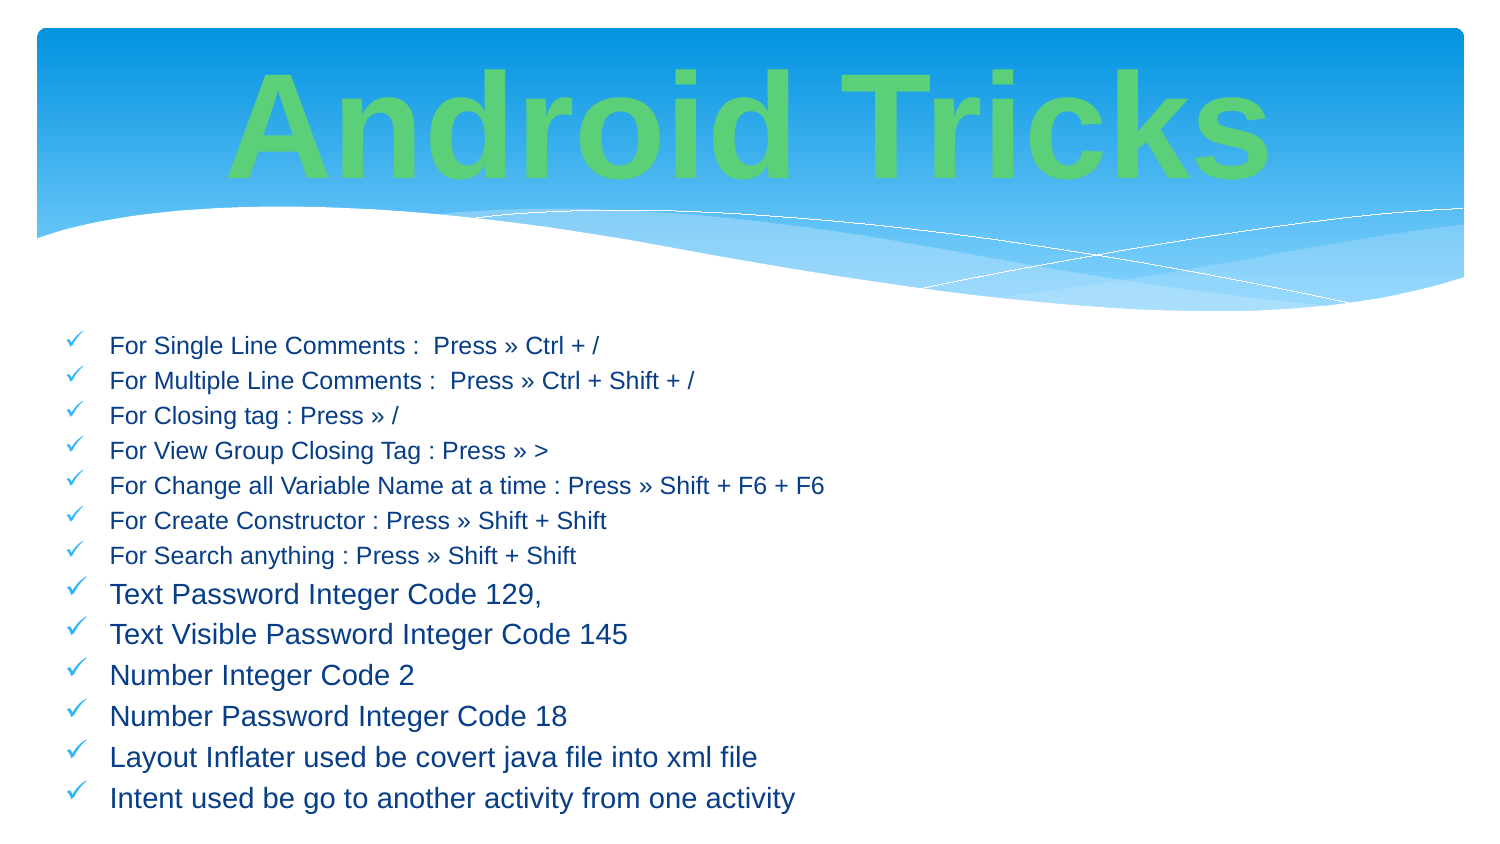

# Android Tricks
For Single Line Comments :  Press » Ctrl + /
For Multiple Line Comments :  Press » Ctrl + Shift + /
For Closing tag : Press » /
For View Group Closing Tag : Press » >
For Change all Variable Name at a time : Press » Shift + F6 + F6
For Create Constructor : Press » Shift + Shift
For Search anything : Press » Shift + Shift
Text Password Integer Code 129,
Text Visible Password Integer Code 145
Number Integer Code 2
Number Password Integer Code 18
Layout Inflater used be covert java file into xml file
Intent used be go to another activity from one activity